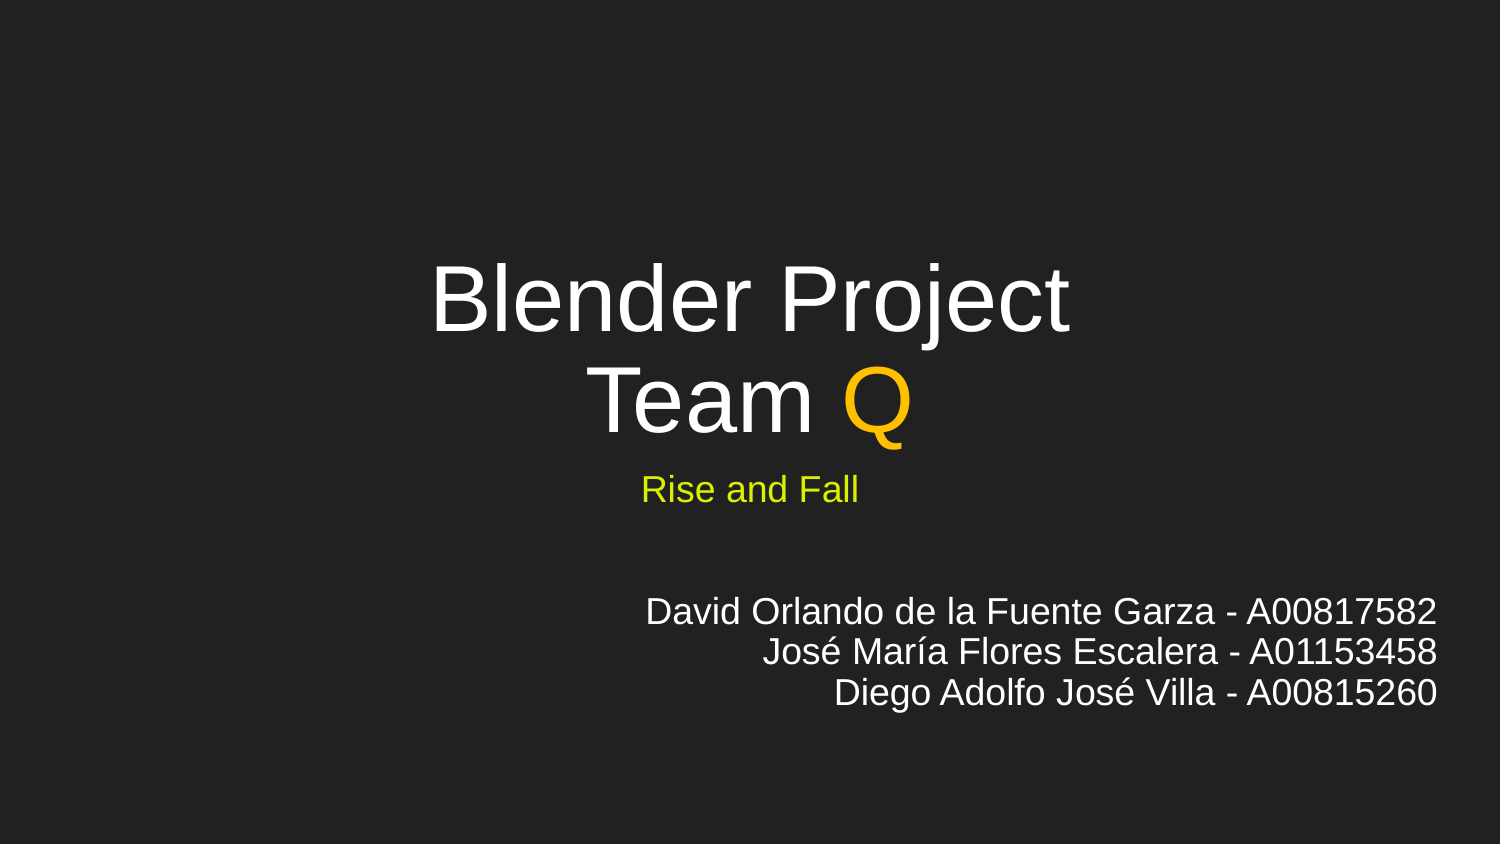

# Blender Project
Team Q
Rise and Fall

David Orlando de la Fuente Garza - A00817582
José María Flores Escalera - A01153458
Diego Adolfo José Villa - A00815260